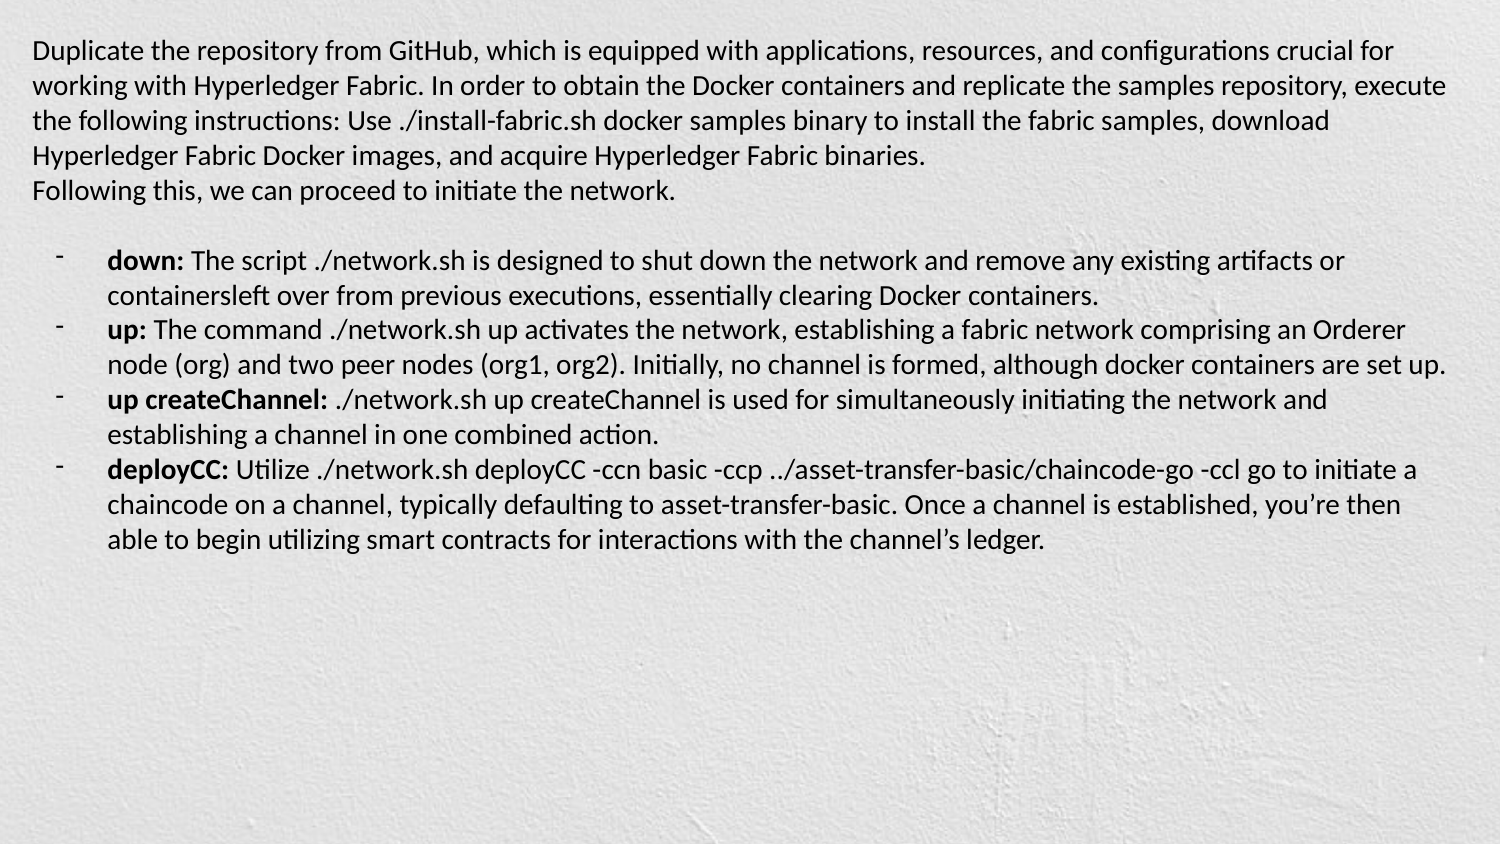

Duplicate the repository from GitHub, which is equipped with applications, resources, and configurations crucial for working with Hyperledger Fabric. In order to obtain the Docker containers and replicate the samples repository, execute the following instructions: Use ./install-fabric.sh docker samples binary to install the fabric samples, download
Hyperledger Fabric Docker images, and acquire Hyperledger Fabric binaries.
Following this, we can proceed to initiate the network.

down: The script ./network.sh is designed to shut down the network and remove any existing artifacts or containersleft over from previous executions, essentially clearing Docker containers.
up: The command ./network.sh up activates the network, establishing a fabric network comprising an Orderer node (org) and two peer nodes (org1, org2). Initially, no channel is formed, although docker containers are set up.
up createChannel: ./network.sh up createChannel is used for simultaneously initiating the network and establishing a channel in one combined action.
deployCC: Utilize ./network.sh deployCC -ccn basic -ccp ../asset-transfer-basic/chaincode-go -ccl go to initiate a chaincode on a channel, typically defaulting to asset-transfer-basic. Once a channel is established, you’re then able to begin utilizing smart contracts for interactions with the channel’s ledger.